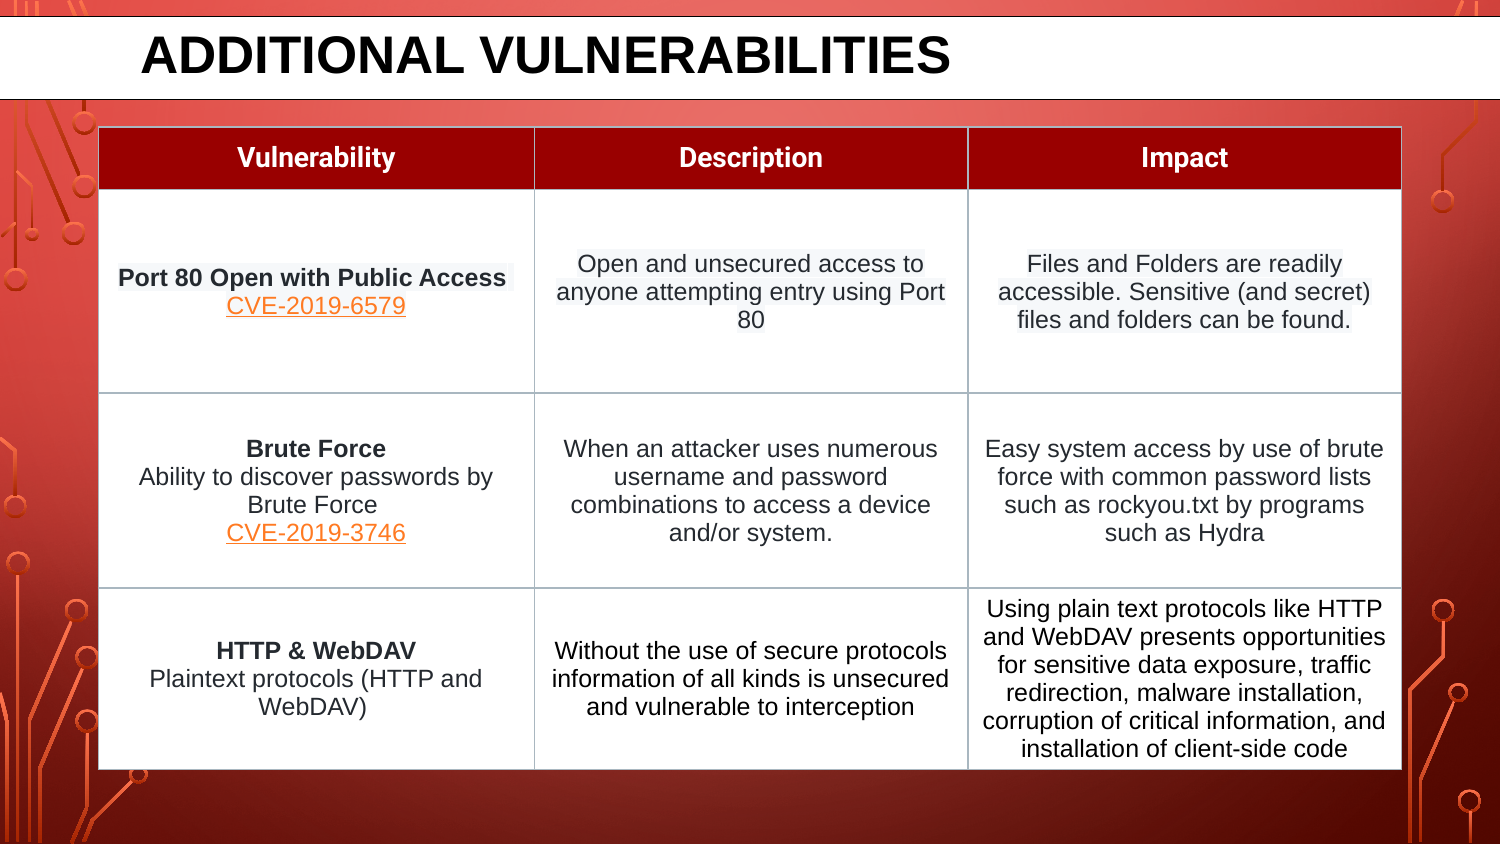

Additional Vulnerabilities

# Additional Vulnerabilities

| Vulnerability | Description | Impact |
| --- | --- | --- |
| Port 80 Open with Public Access CVE-2019-6579 | Open and unsecured access to anyone attempting entry using Port 80 | Files and Folders are readily accessible. Sensitive (and secret) files and folders can be found. |
| Brute Force Ability to discover passwords by Brute Force CVE-2019-3746 | When an attacker uses numerous username and password combinations to access a device and/or system. | Easy system access by use of brute force with common password lists such as rockyou.txt by programs such as Hydra |
| HTTP & WebDAV Plaintext protocols (HTTP and WebDAV) | Without the use of secure protocols information of all kinds is unsecured and vulnerable to interception | Using plain text protocols like HTTP and WebDAV presents opportunities for sensitive data exposure, traffic redirection, malware installation, corruption of critical information, and installation of client-side code |